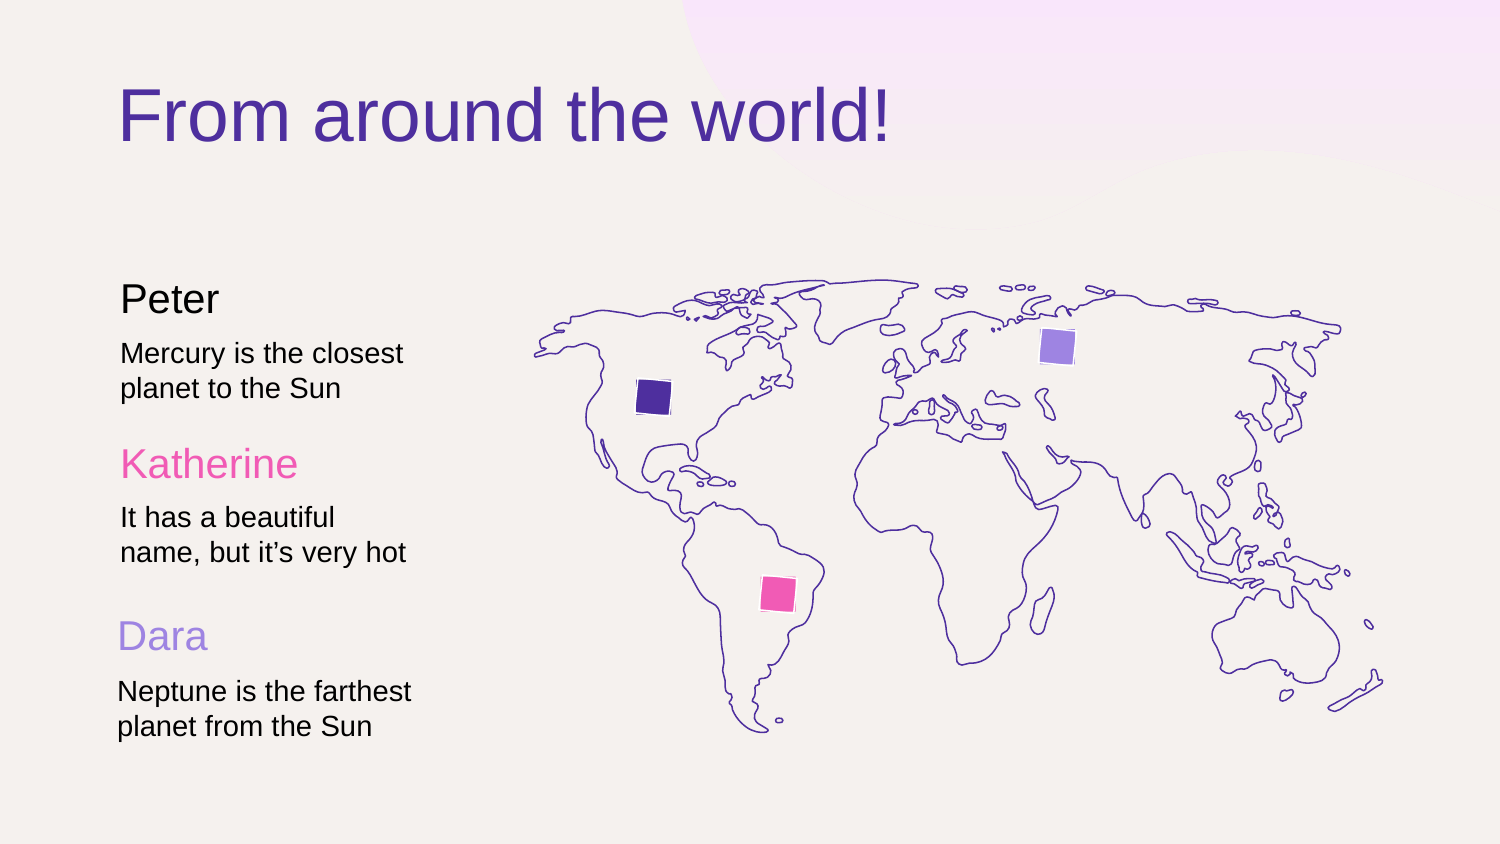

# From around the world!
Peter

Mercury is the closest planet to the Sun

Katherine
It has a beautiful name, but it’s very hot

Dara
Neptune is the farthest planet from the Sun